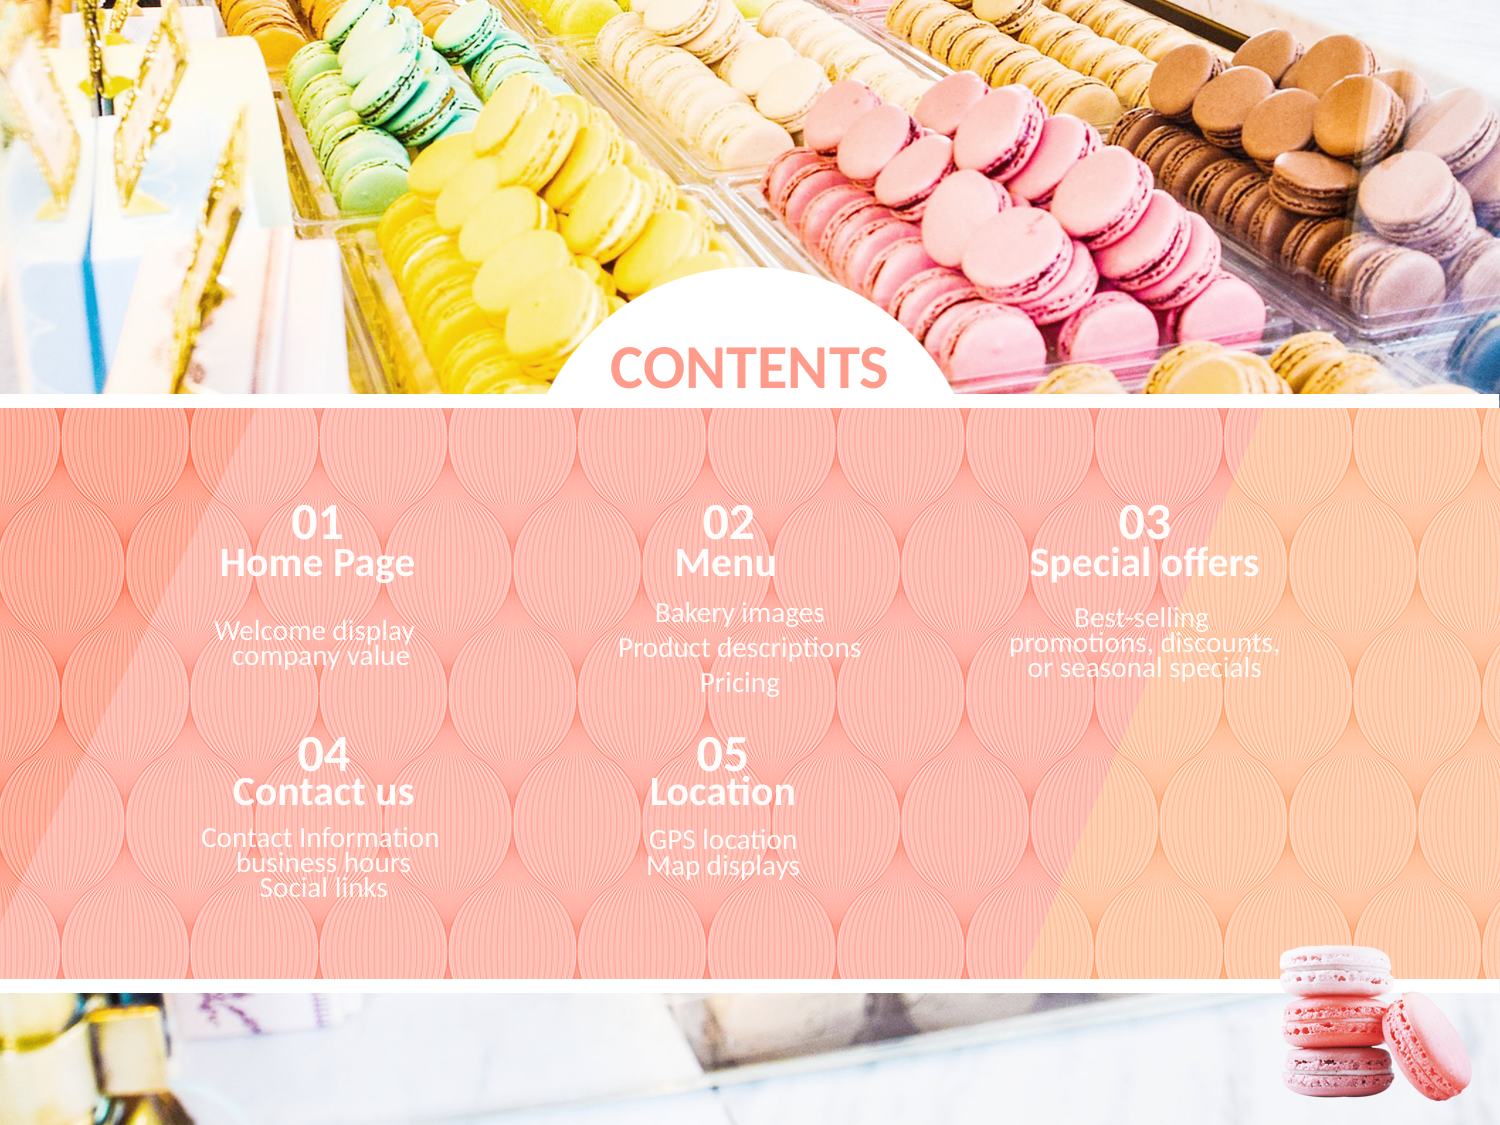

CONTENTS
01
Home Page
Welcome display
 company value
02
Menu
Bakery images
Product descriptions
Pricing
03
Special offers
Best-selling
promotions, discounts,
 or seasonal specials
04
Contact us
Contact Information
business hours
Social links

05
Location
GPS location
Map displays